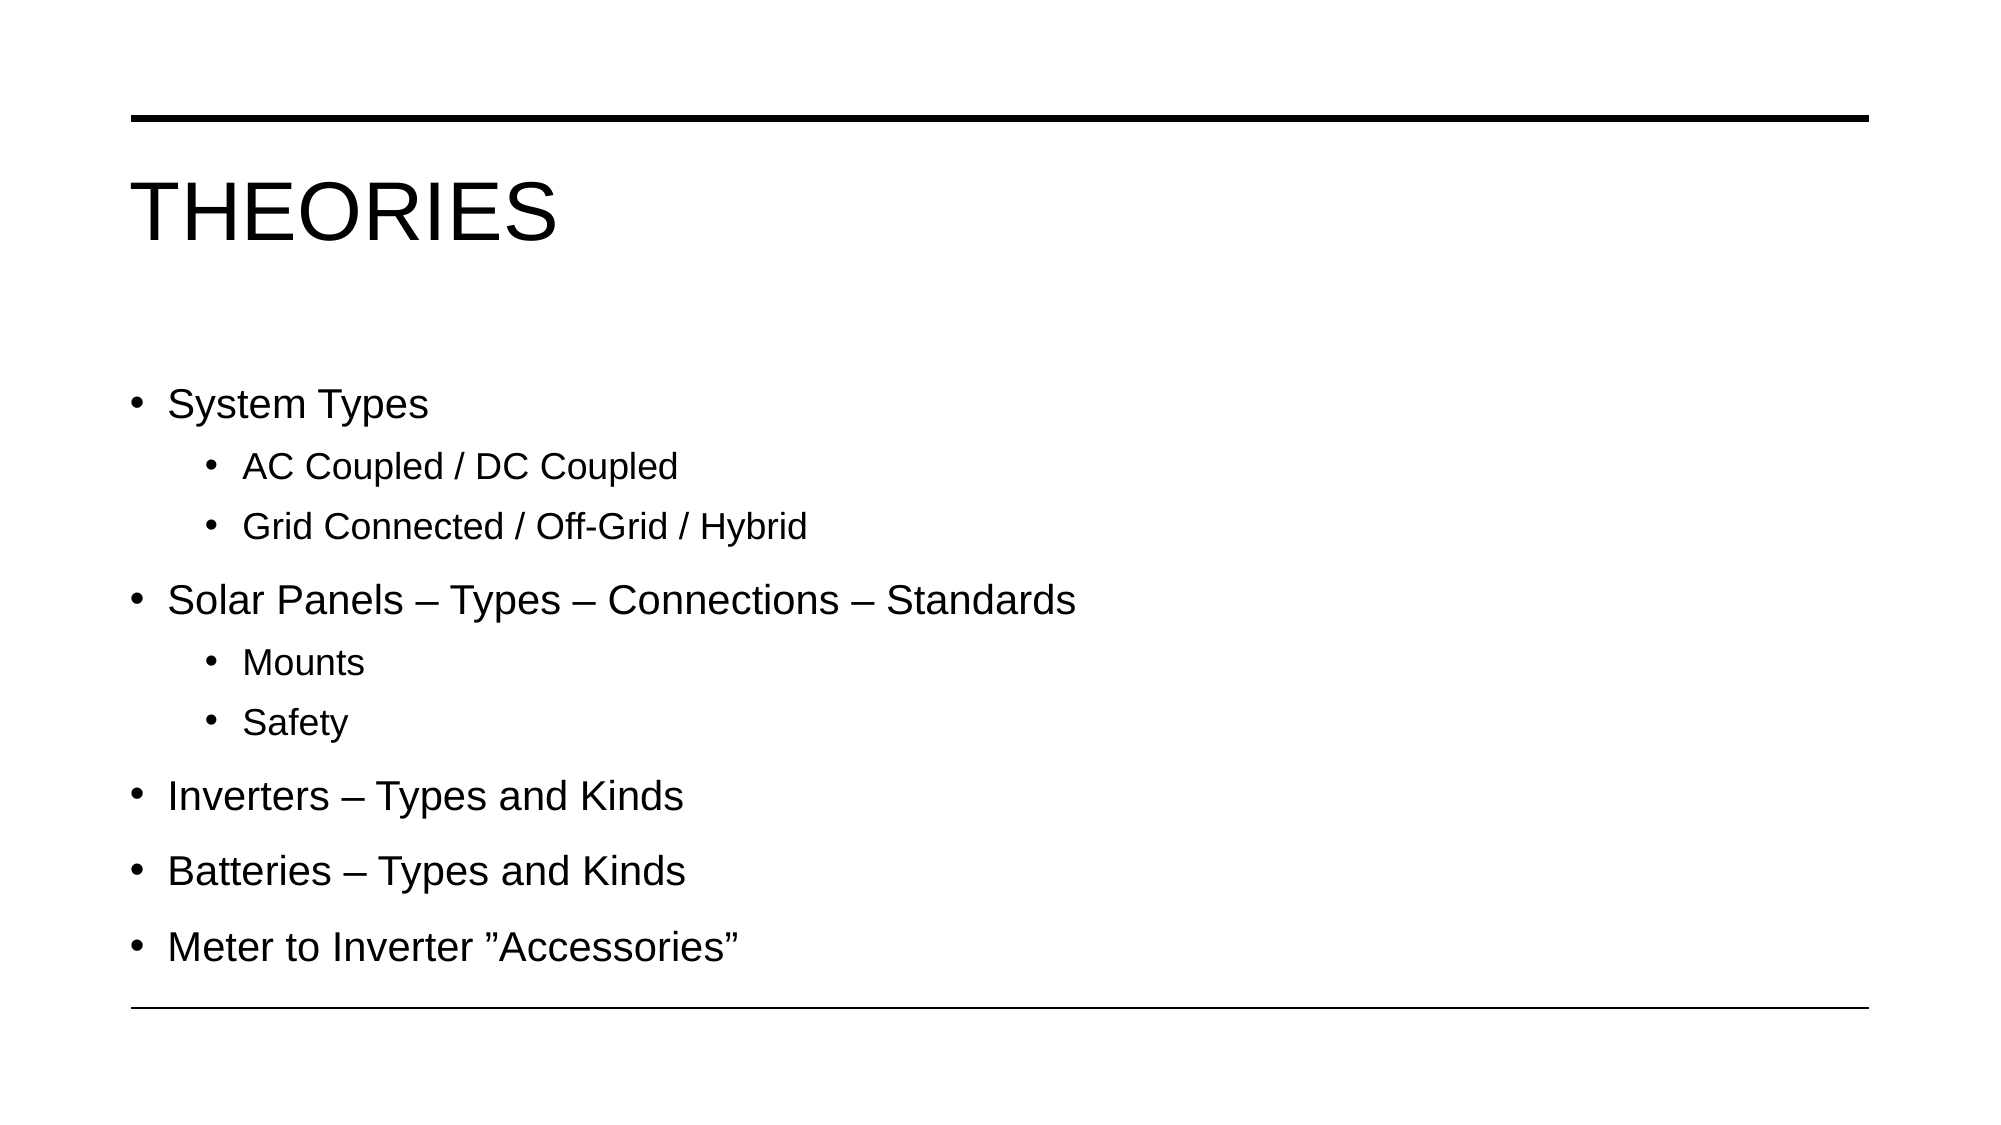

# Theories
System Types
AC Coupled / DC Coupled
Grid Connected / Off-Grid / Hybrid
Solar Panels – Types – Connections – Standards
Mounts
Safety
Inverters – Types and Kinds
Batteries – Types and Kinds
Meter to Inverter ”Accessories”